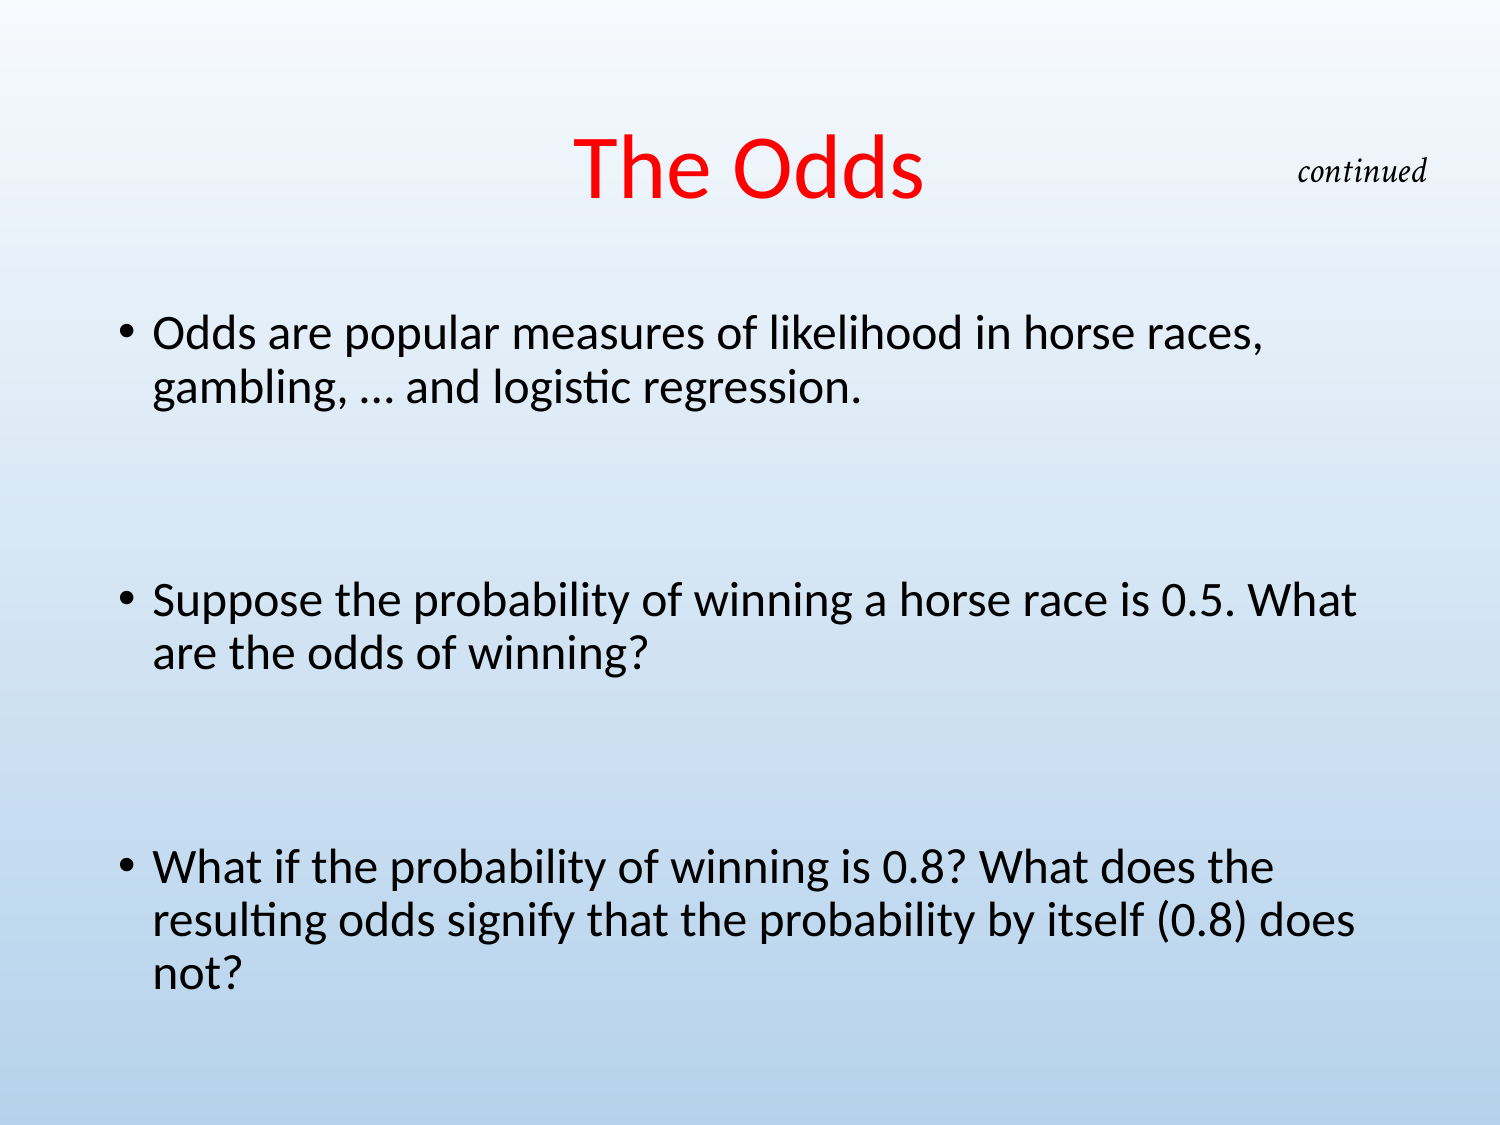

# The Odds
continued
Odds are popular measures of likelihood in horse races, gambling, … and logistic regression.

Suppose the probability of winning a horse race is 0.5. What are the odds of winning?

What if the probability of winning is 0.8? What does the resulting odds signify that the probability by itself (0.8) does not?